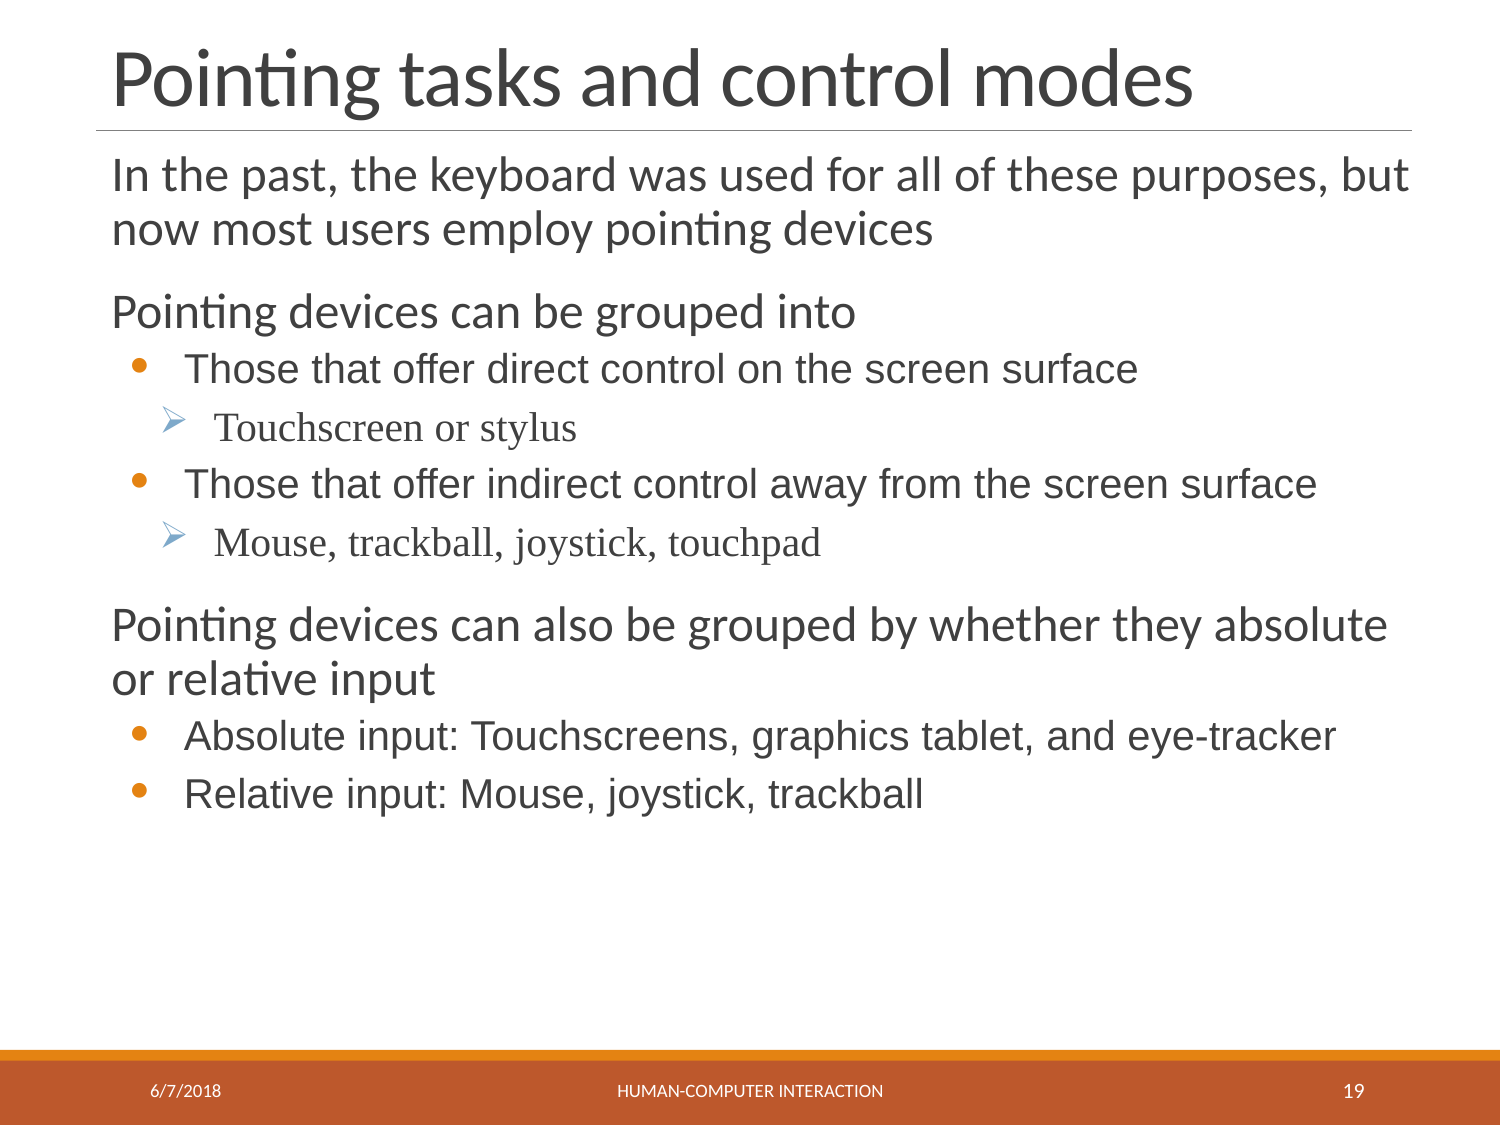

# Pointing tasks and control modes
In the past, the keyboard was used for all of these purposes, but now most users employ pointing devices
Pointing devices can be grouped into
Those that offer direct control on the screen surface
Touchscreen or stylus
Those that offer indirect control away from the screen surface
Mouse, trackball, joystick, touchpad
Pointing devices can also be grouped by whether they absolute or relative input
Absolute input: Touchscreens, graphics tablet, and eye-tracker
Relative input: Mouse, joystick, trackball
6/7/2018
Human-computer interaction
19